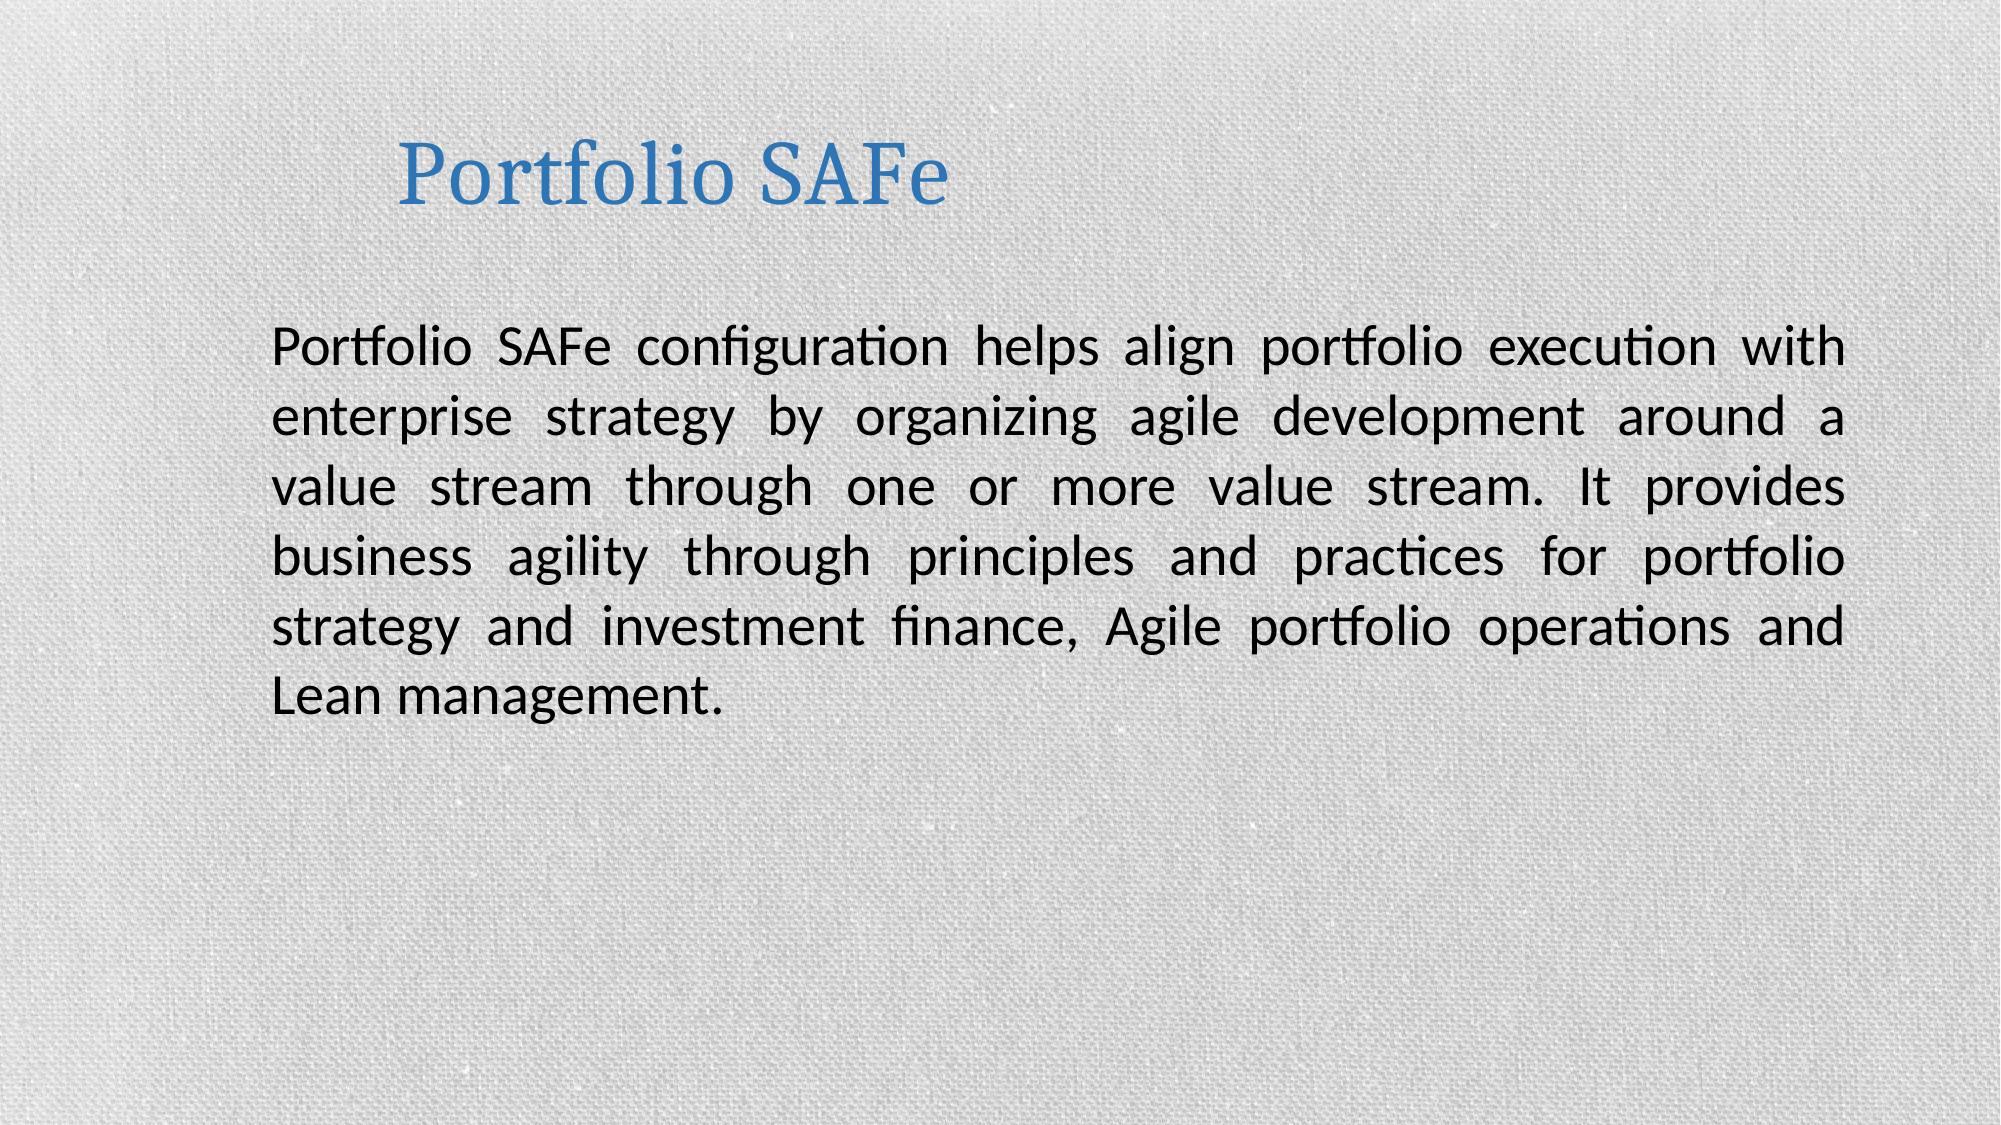

Portfolio SAFe
Portfolio SAFe configuration helps align portfolio execution with enterprise strategy by organizing agile development around a value stream through one or more value stream. It provides business agility through principles and practices for portfolio strategy and investment finance, Agile portfolio operations and Lean management.